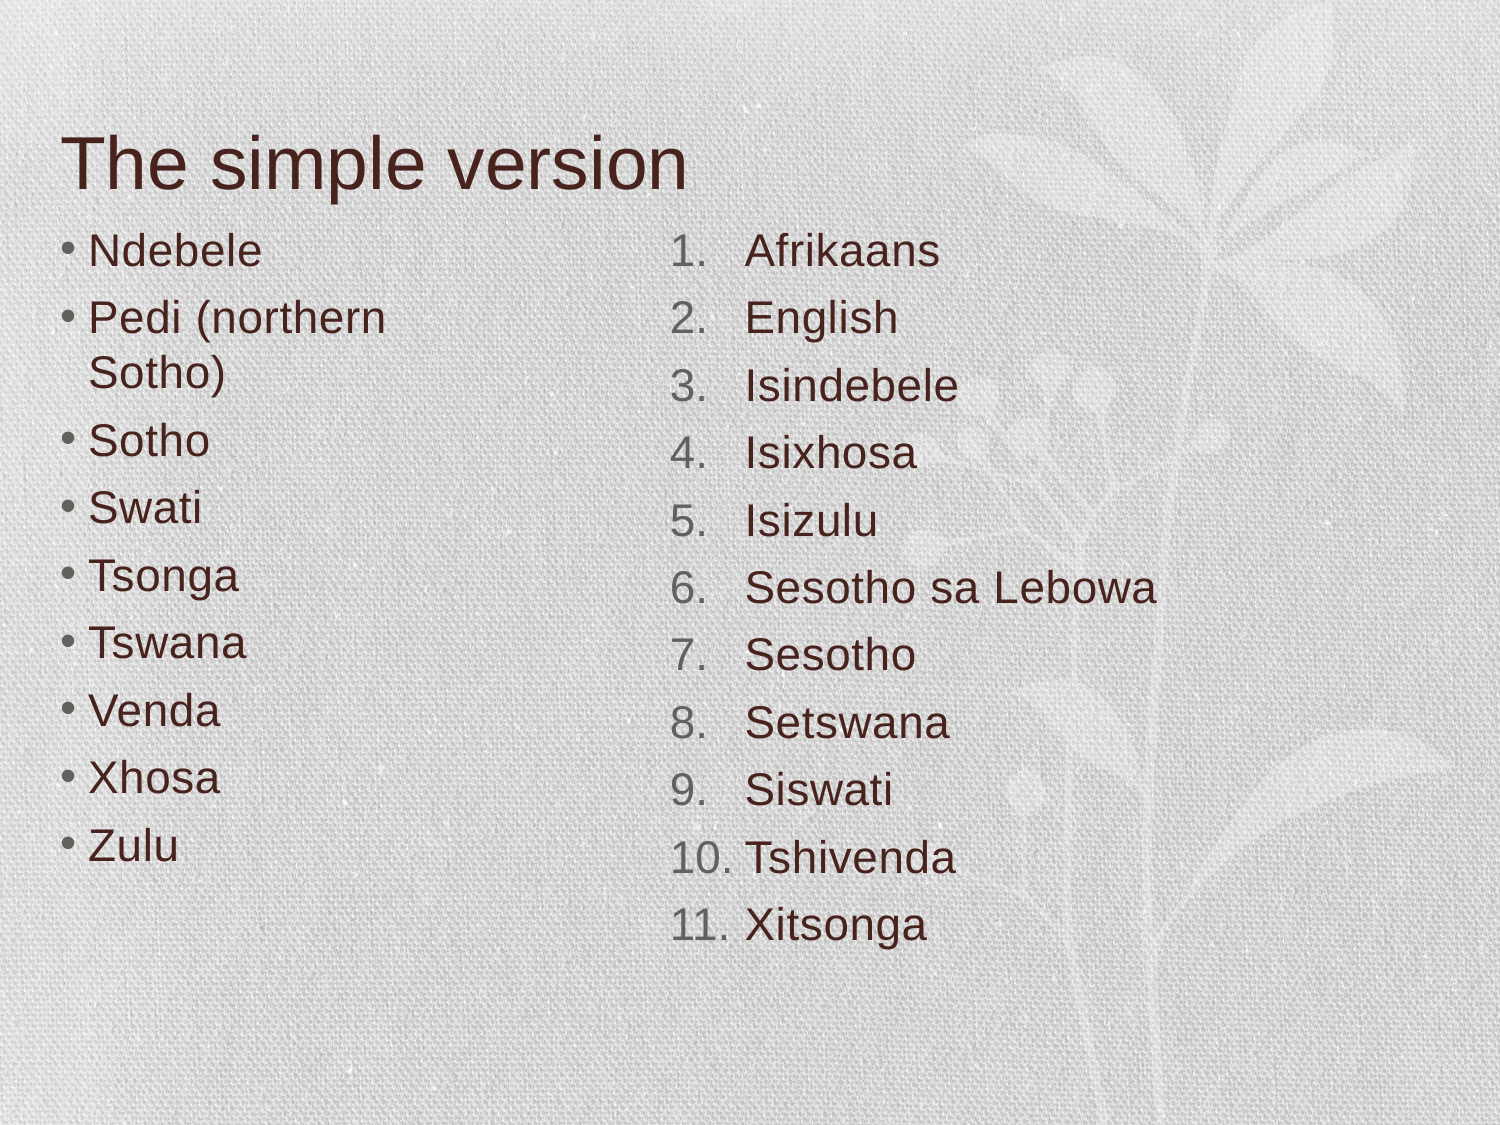

# The simple version
Ndebele
Pedi (northern Sotho)
Sotho
Swati
Tsonga
Tswana
Venda
Xhosa
Zulu

Afrikaans
English
Isindebele
Isixhosa
Isizulu
Sesotho sa Lebowa
Sesotho
Setswana
Siswati
Tshivenda
Xitsonga